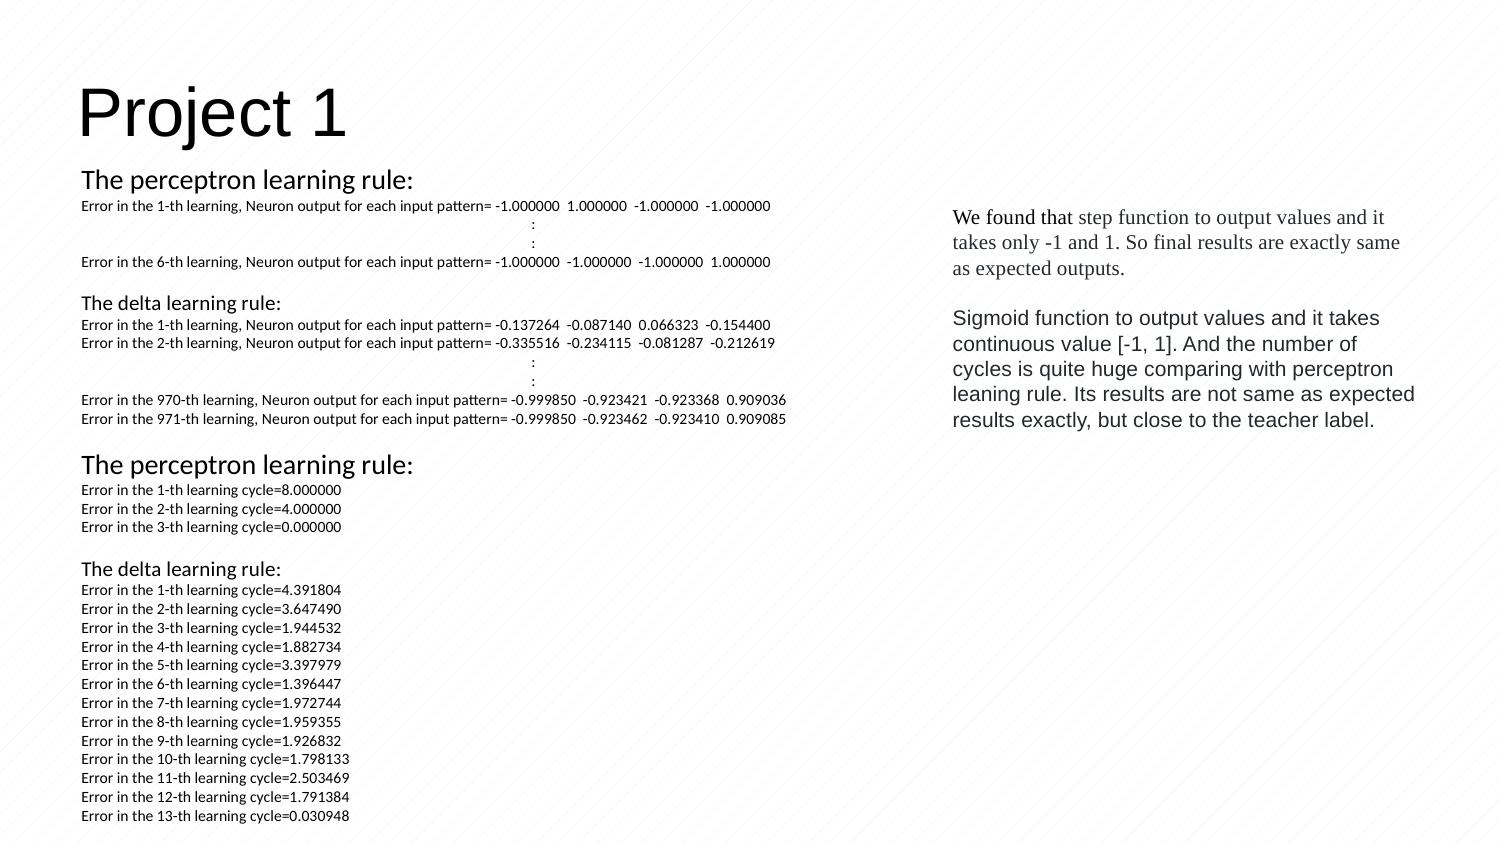

# Project 1
The perceptron learning rule:
Error in the 1-th learning, Neuron output for each input pattern= -1.000000  1.000000  -1.000000  -1.000000
			:
			:
Error in the 6-th learning, Neuron output for each input pattern= -1.000000  -1.000000  -1.000000  1.000000

The delta learning rule:
Error in the 1-th learning, Neuron output for each input pattern= -0.137264  -0.087140  0.066323  -0.154400
Error in the 2-th learning, Neuron output for each input pattern= -0.335516  -0.234115  -0.081287  -0.212619
			:
			:
Error in the 970-th learning, Neuron output for each input pattern= -0.999850  -0.923421  -0.923368  0.909036
Error in the 971-th learning, Neuron output for each input pattern= -0.999850  -0.923462  -0.923410  0.909085

The perceptron learning rule:
Error in the 1-th learning cycle=8.000000
Error in the 2-th learning cycle=4.000000
Error in the 3-th learning cycle=0.000000

The delta learning rule:
Error in the 1-th learning cycle=4.391804
Error in the 2-th learning cycle=3.647490
Error in the 3-th learning cycle=1.944532
Error in the 4-th learning cycle=1.882734
Error in the 5-th learning cycle=3.397979
Error in the 6-th learning cycle=1.396447
Error in the 7-th learning cycle=1.972744
Error in the 8-th learning cycle=1.959355
Error in the 9-th learning cycle=1.926832
Error in the 10-th learning cycle=1.798133
Error in the 11-th learning cycle=2.503469
Error in the 12-th learning cycle=1.791384
Error in the 13-th learning cycle=0.030948
We found that step function to output values and it takes only -1 and 1. So final results are exactly same as expected outputs.

Sigmoid function to output values and it takes continuous value [-1, 1]. And the number of cycles is quite huge comparing with perceptron leaning rule. Its results are not same as expected results exactly, but close to the teacher label.